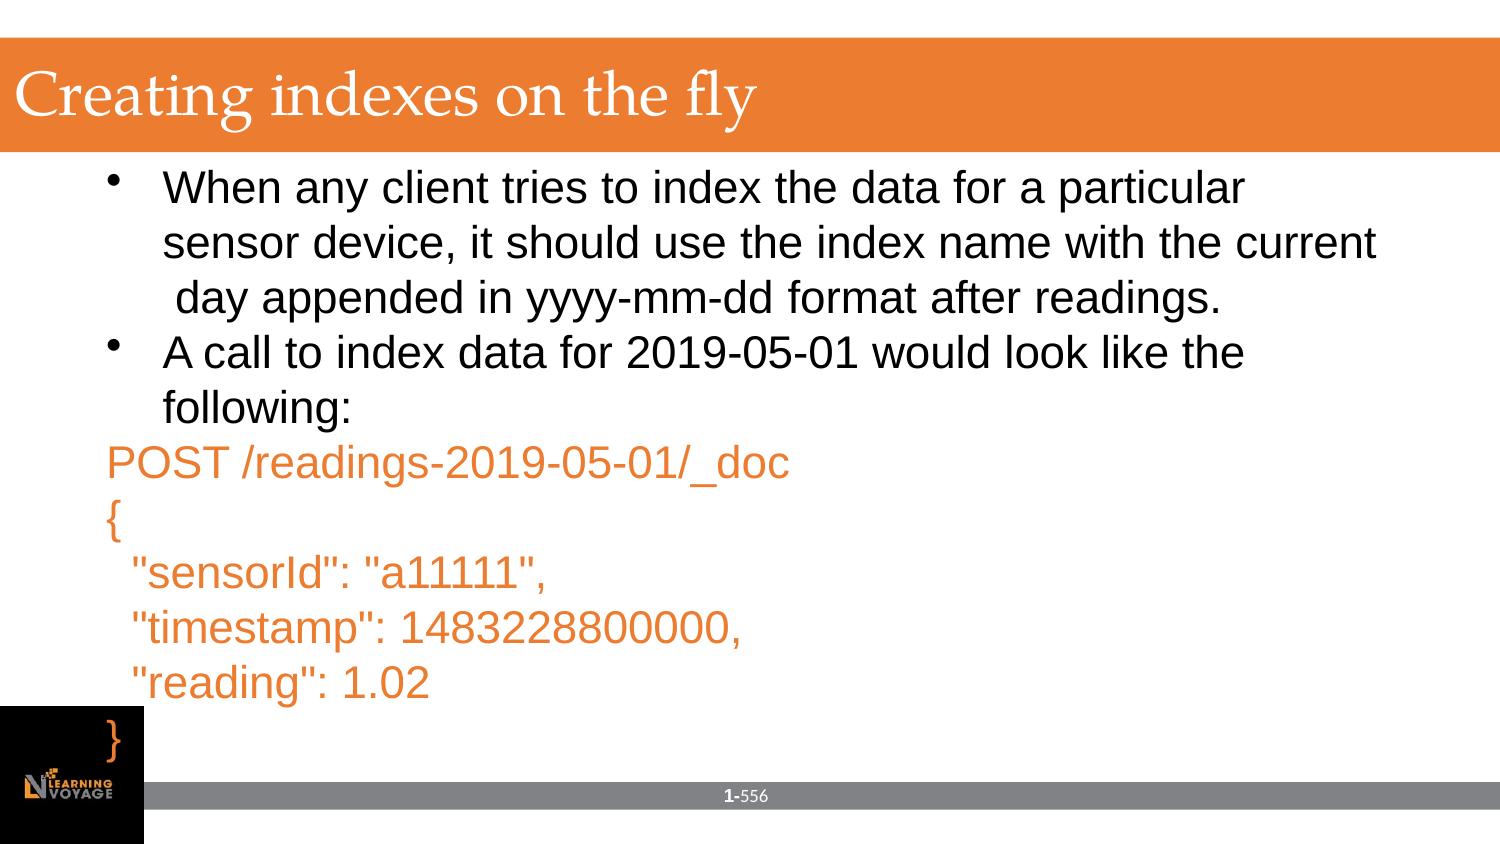

# Creating indexes on the fly
When any client tries to index the data for a particular  sensor device, it should use the index name with the current  day appended in yyyy-mm-dd format after readings.
A call to index data for 2019-05-01 would look like the
following:
POST /readings-2019-05-01/_doc
{
"sensorId": "a11111",  "timestamp": 1483228800000,
"reading": 1.02
}
1-556